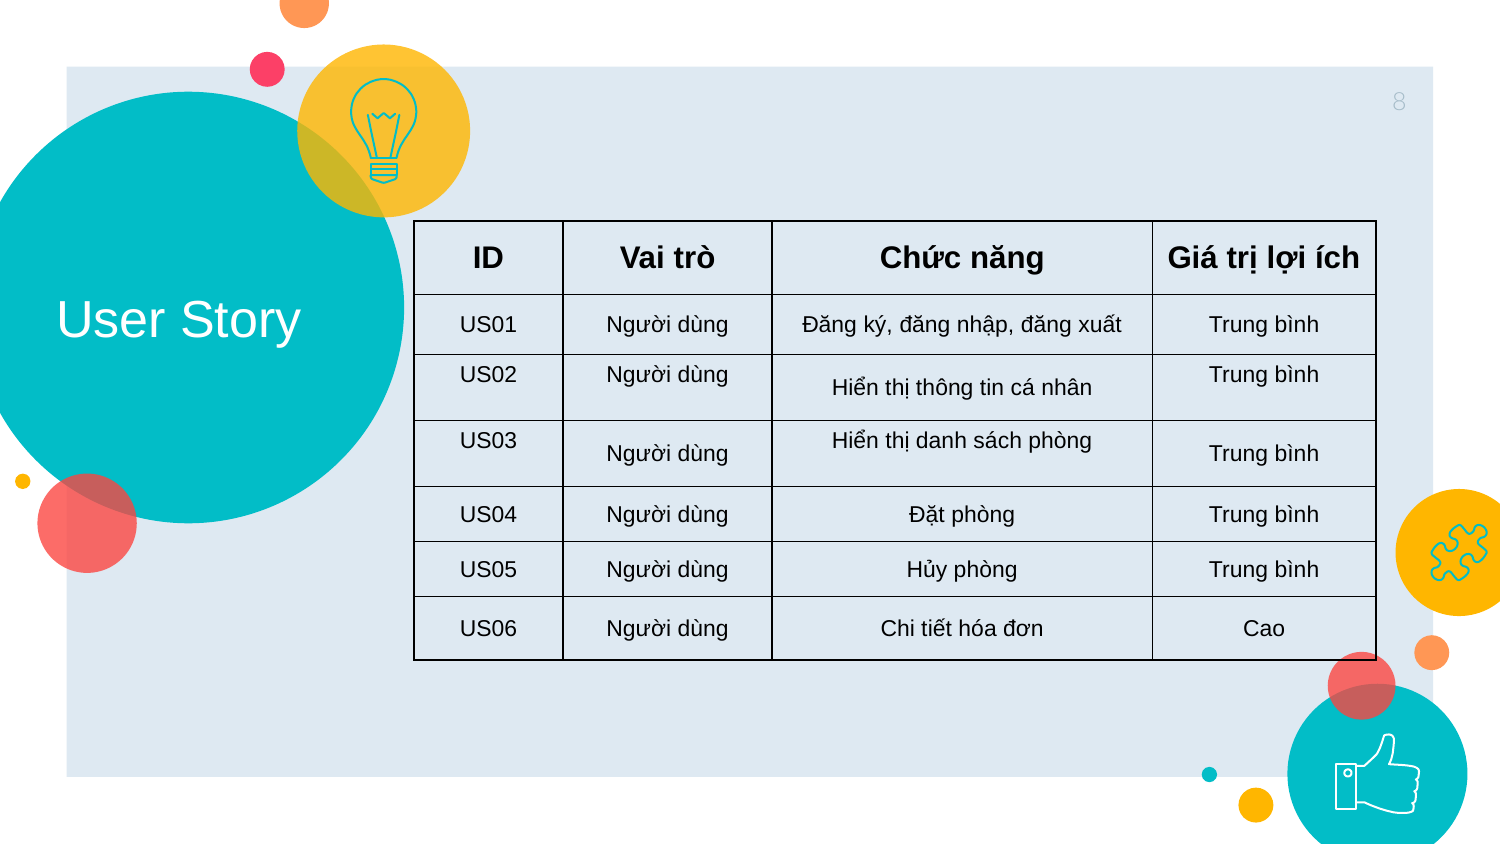

8
# User Story
| ID | Vai trò | Chức năng | Giá trị lợi ích |
| --- | --- | --- | --- |
| US01 | Người dùng | Đăng ký, đăng nhập, đăng xuất | Trung bình |
| US02 | Người dùng | Hiển thị thông tin cá nhân | Trung bình |
| US03 | Người dùng | Hiển thị danh sách phòng | Trung bình |
| US04 | Người dùng | Đặt phòng | Trung bình |
| US05 | Người dùng | Hủy phòng | Trung bình |
| US06 | Người dùng | Chi tiết hóa đơn | Cao |